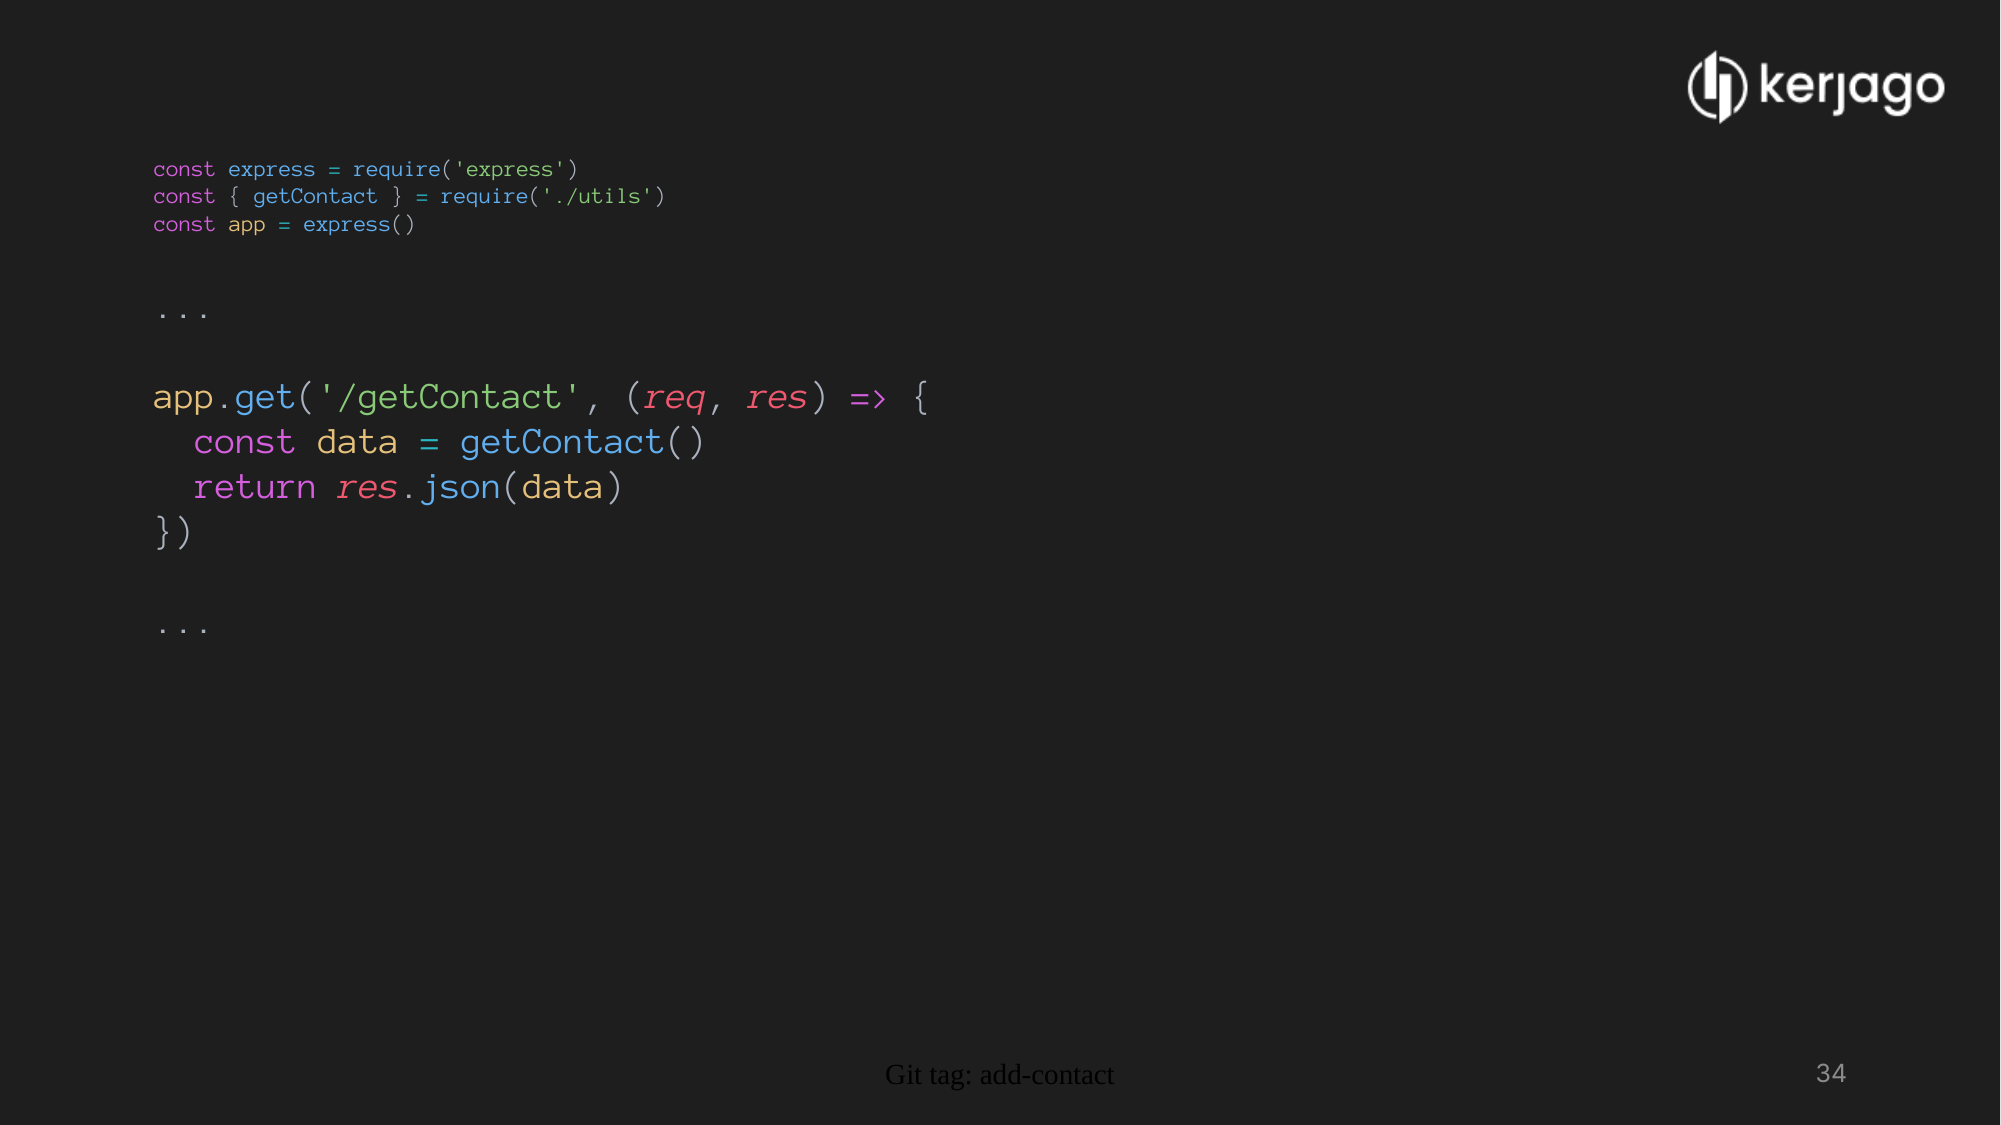

const express = require('express')
const { getContact } = require('./utils')
const app = express()

...
app.get('/getContact', (req, res) => {
  const data = getContact()
  return res.json(data)
})

...
Git tag: add-contact
34